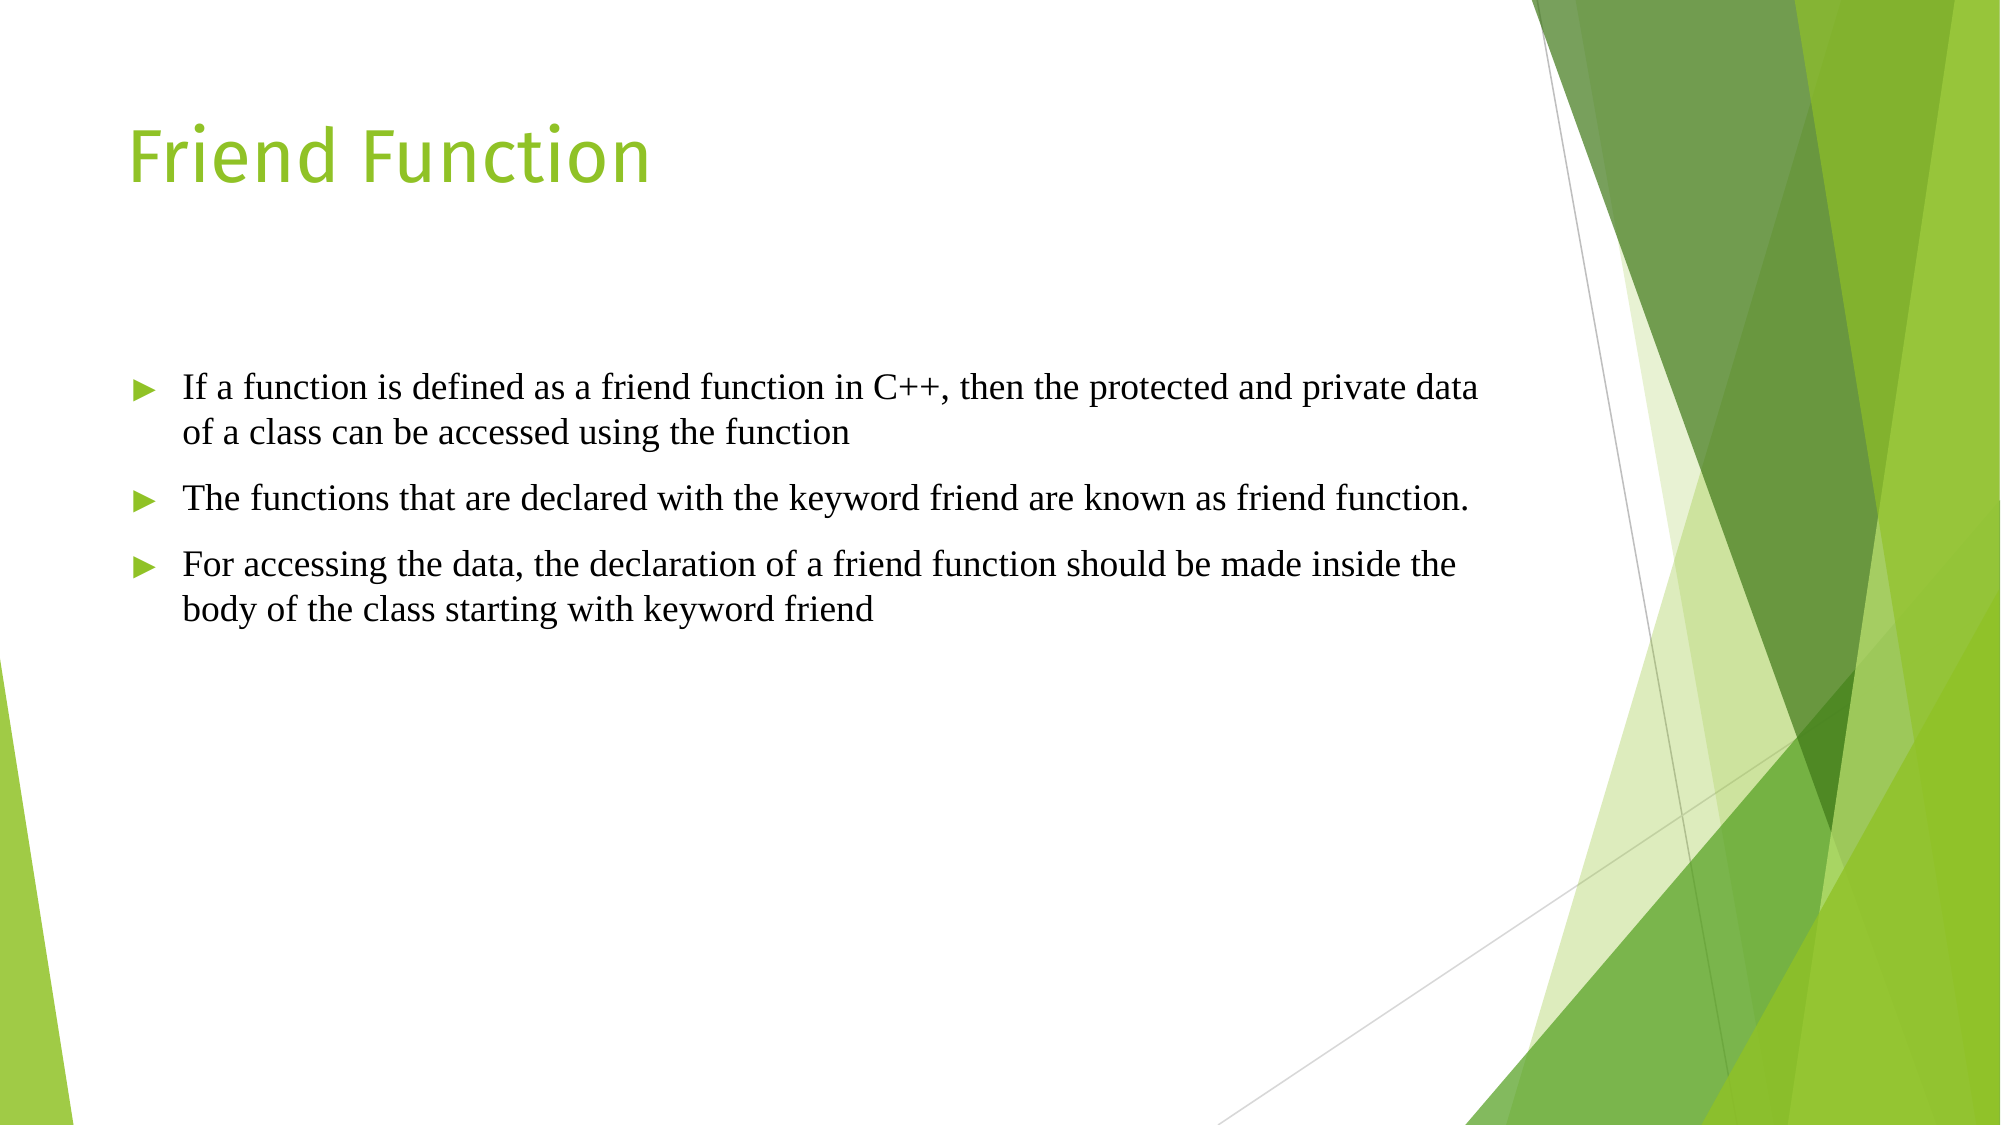

# Friend Function
If a function is defined as a friend function in C++, then the protected and private data of a class can be accessed using the function
The functions that are declared with the keyword friend are known as friend function.
For accessing the data, the declaration of a friend function should be made inside the body of the class starting with keyword friend